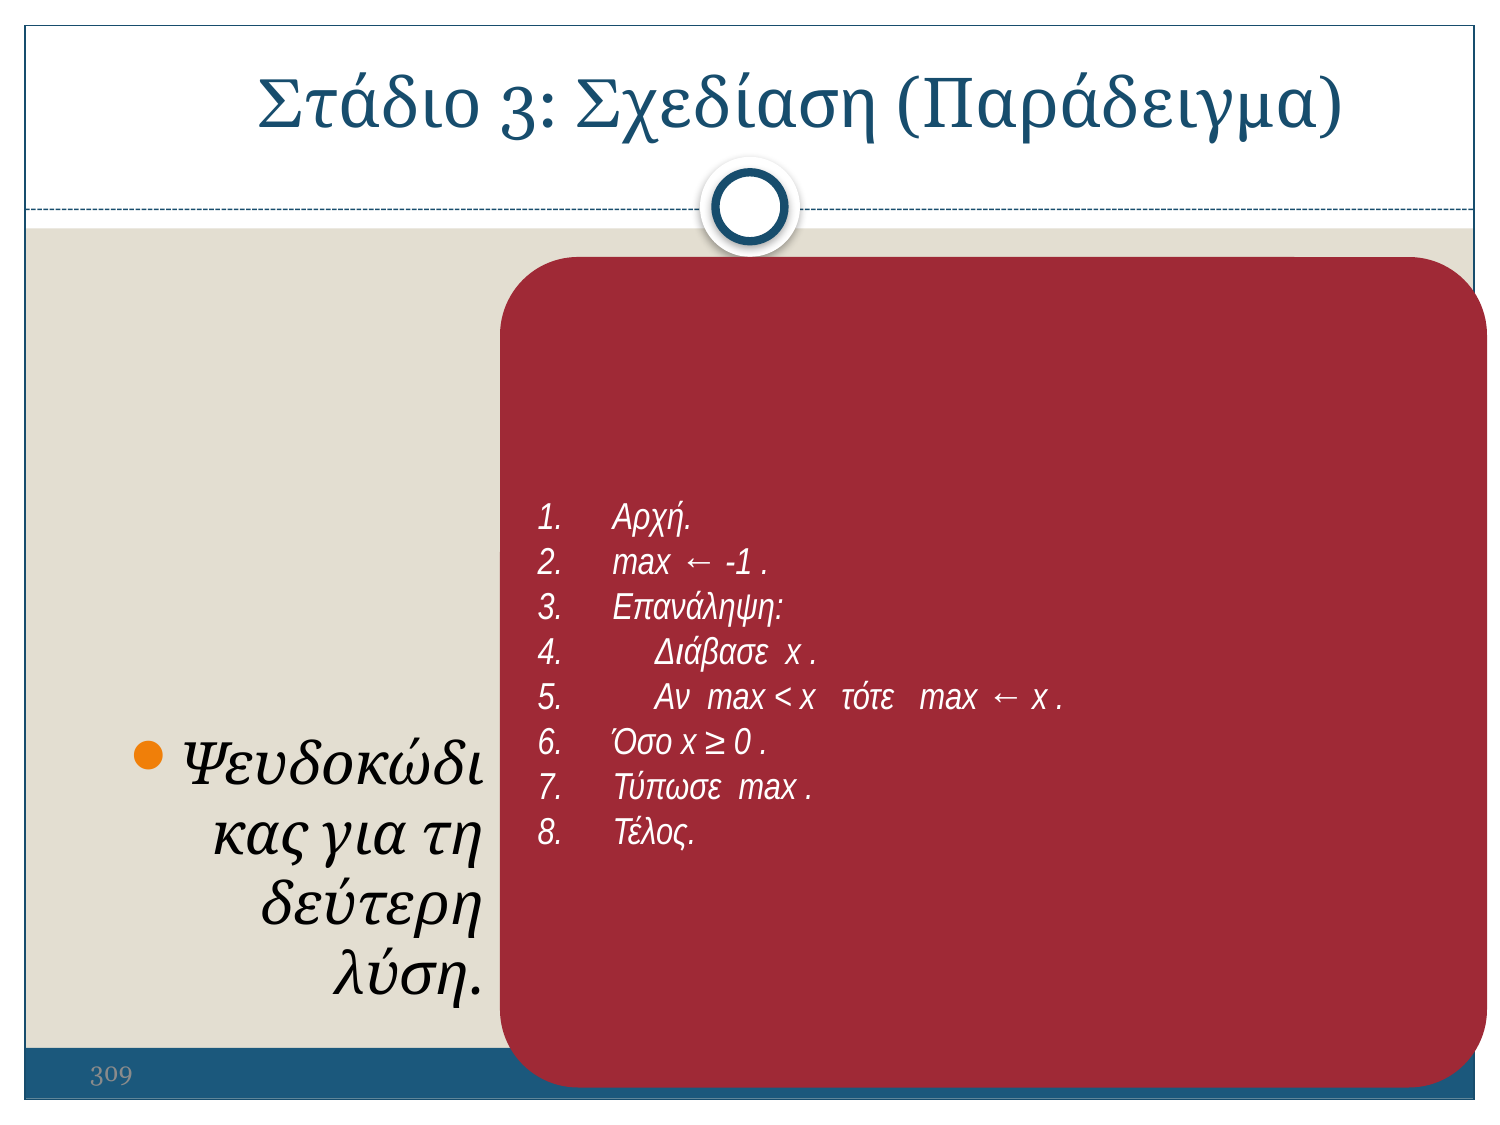

Στάδιο 3: Σχεδίαση (Παράδειγμα)
Ψευδοκώδικας για τη δεύτερη λύση.

Αρχή.
max ← -1 .
Επανάληψη:
     Διάβασε  x .
     Αν  max < x   τότε   max ← x .
Όσο x ≥ 0 .
Τύπωσε  max .
Τέλος.
309